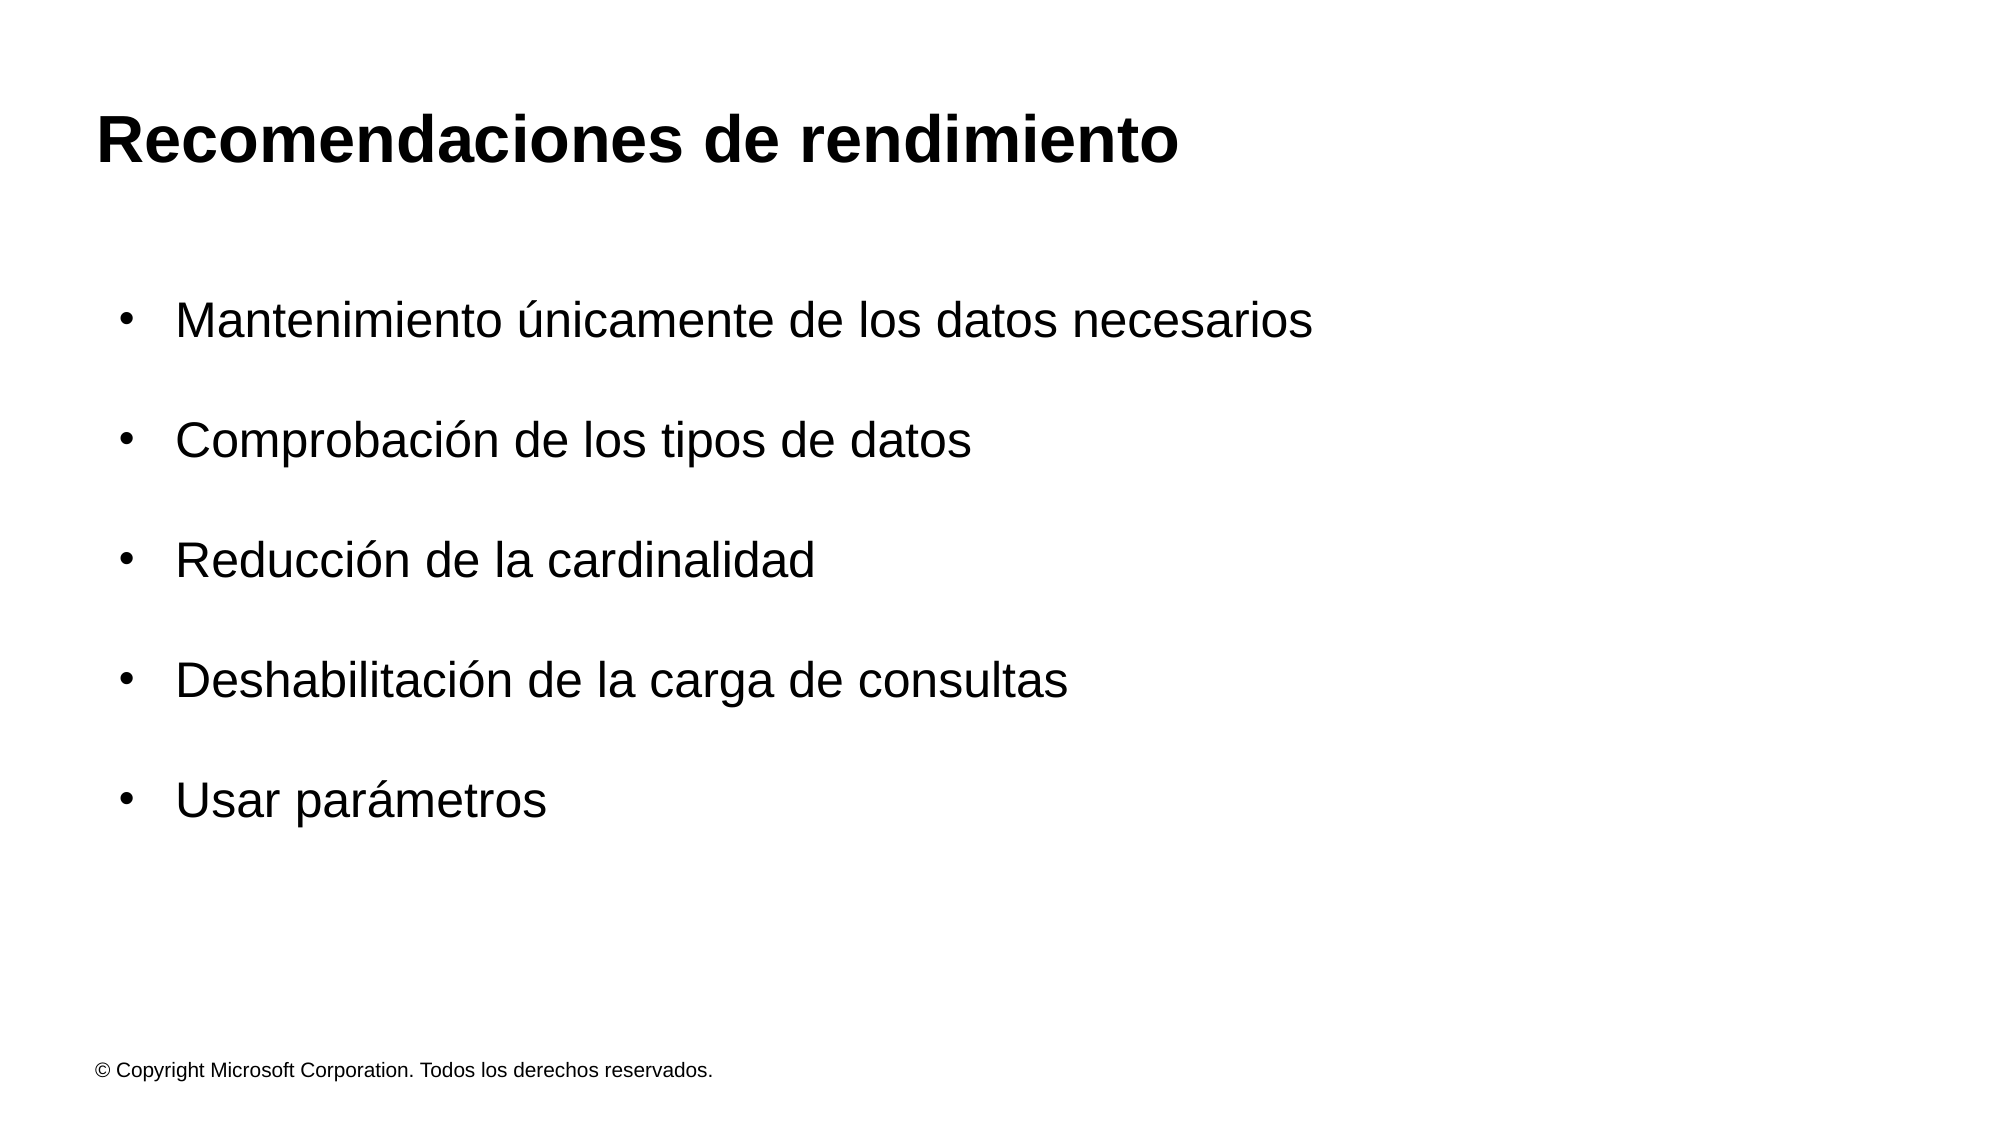

# Recomendaciones de rendimiento
Mantenimiento únicamente de los datos necesarios
Comprobación de los tipos de datos
Reducción de la cardinalidad
Deshabilitación de la carga de consultas
Usar parámetros